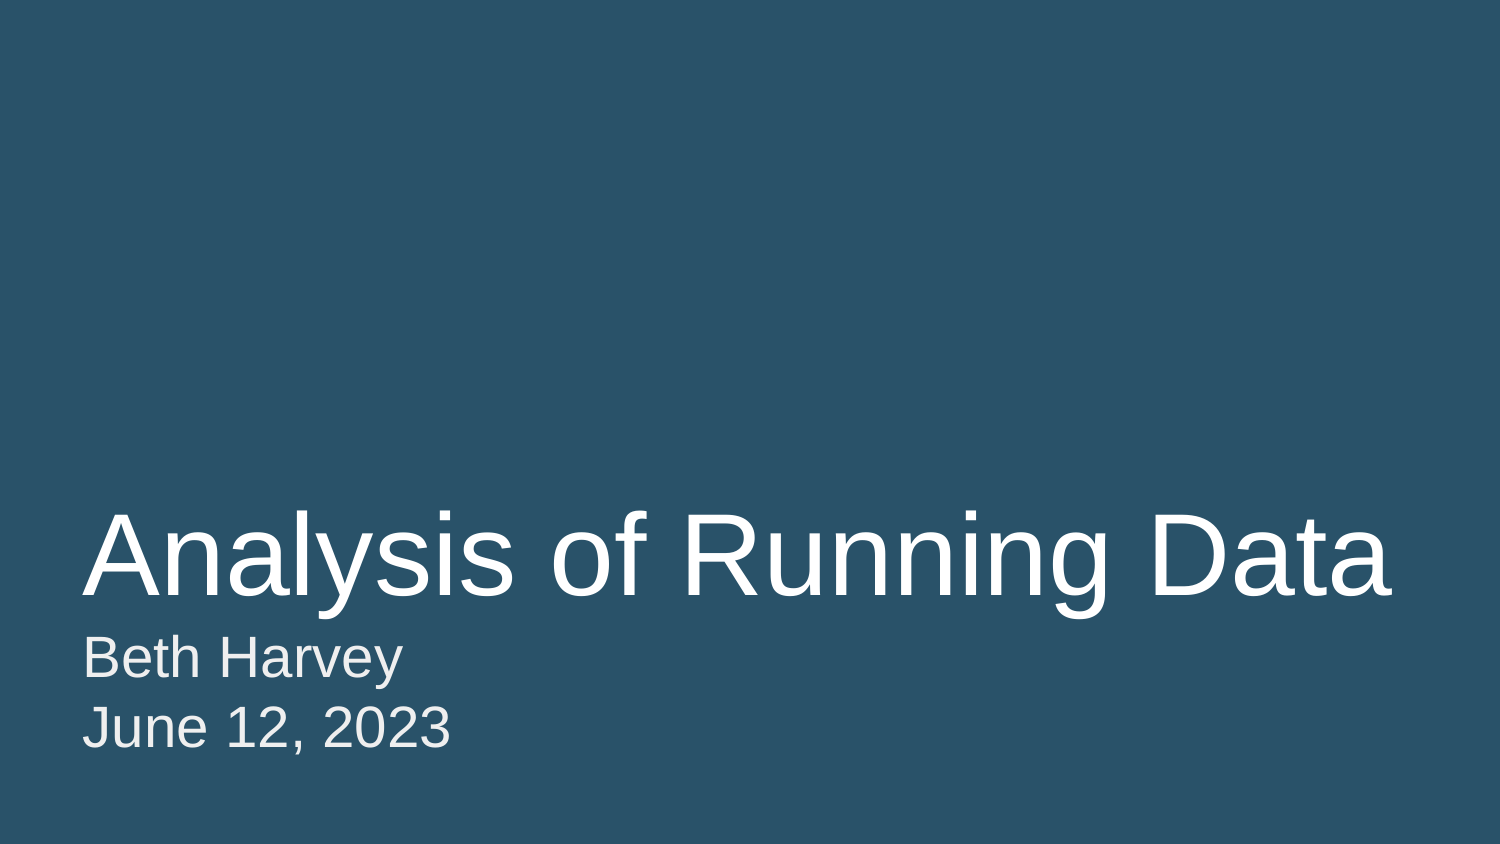

Analysis of Running Data
Beth Harvey
June 12, 2023